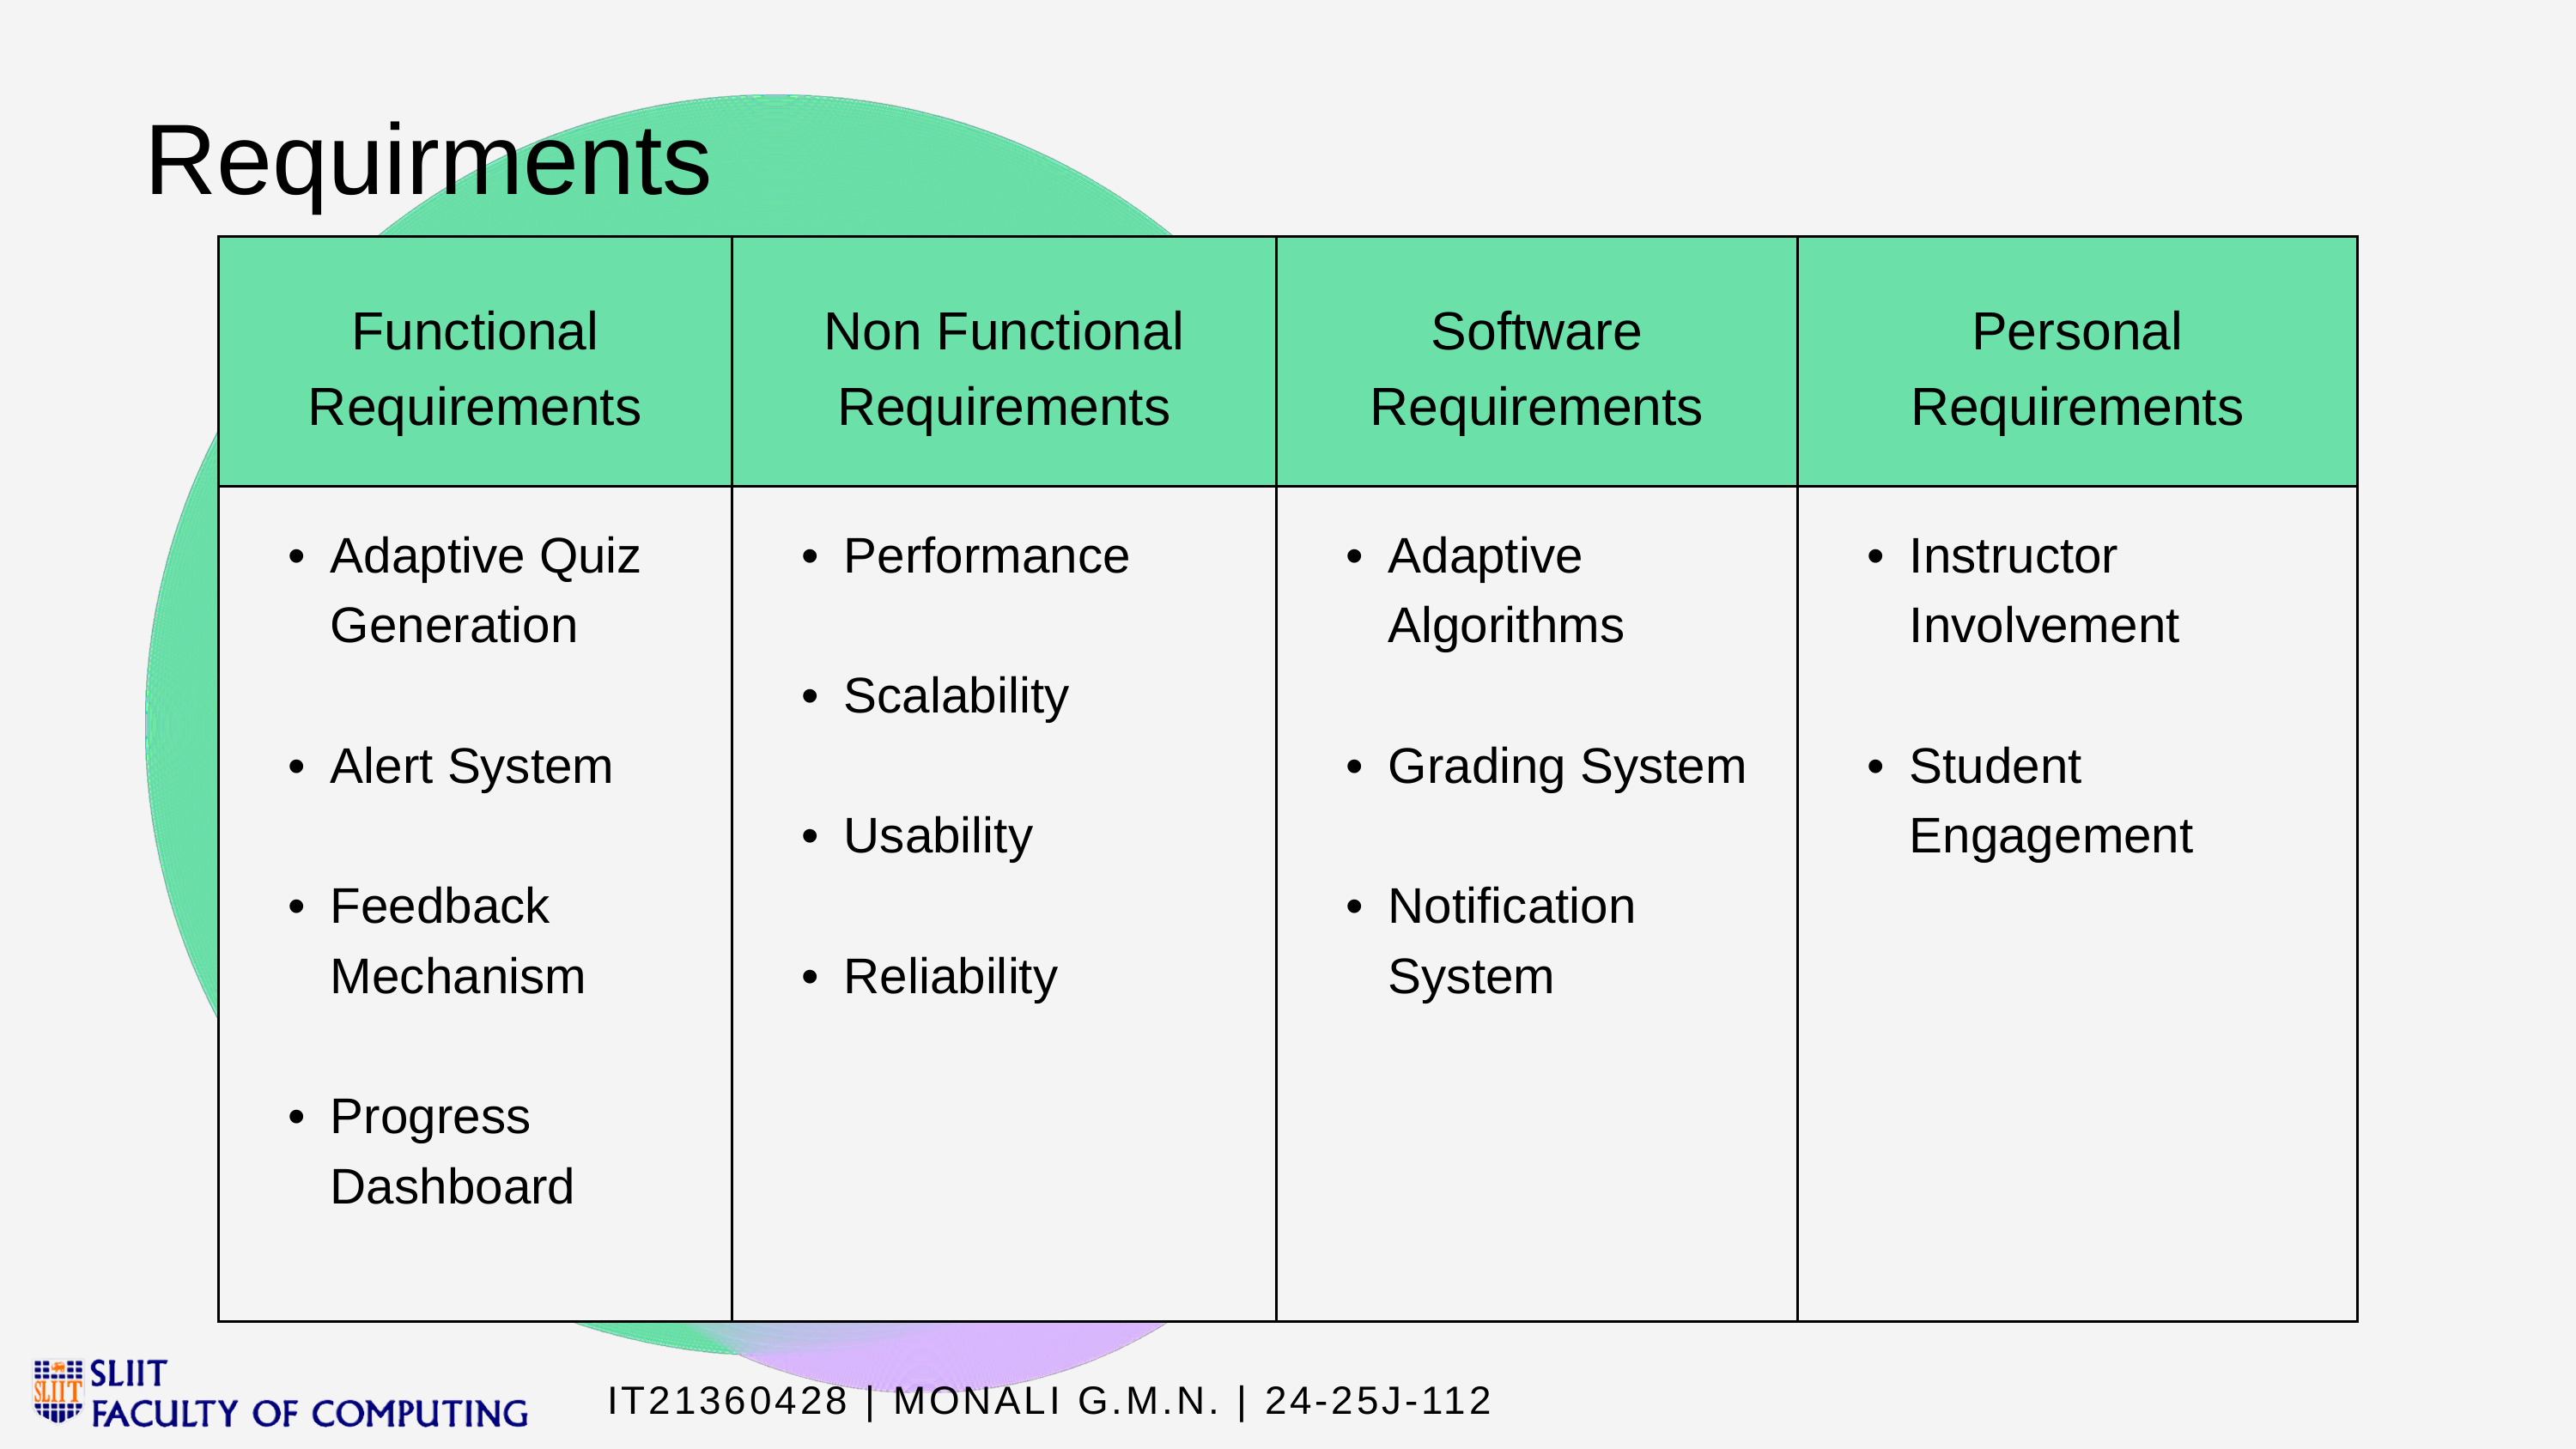

Requirments
| Functional Requirements | Non Functional Requirements | Software Requirements | Personal Requirements |
| --- | --- | --- | --- |
| Adaptive Quiz Generation Alert System Feedback Mechanism Progress Dashboard | Performance Scalability Usability Reliability | Adaptive Algorithms Grading System Notification System | Instructor Involvement Student Engagement |

IT21360428 | MONALI G.M.N. | 24-25J-112